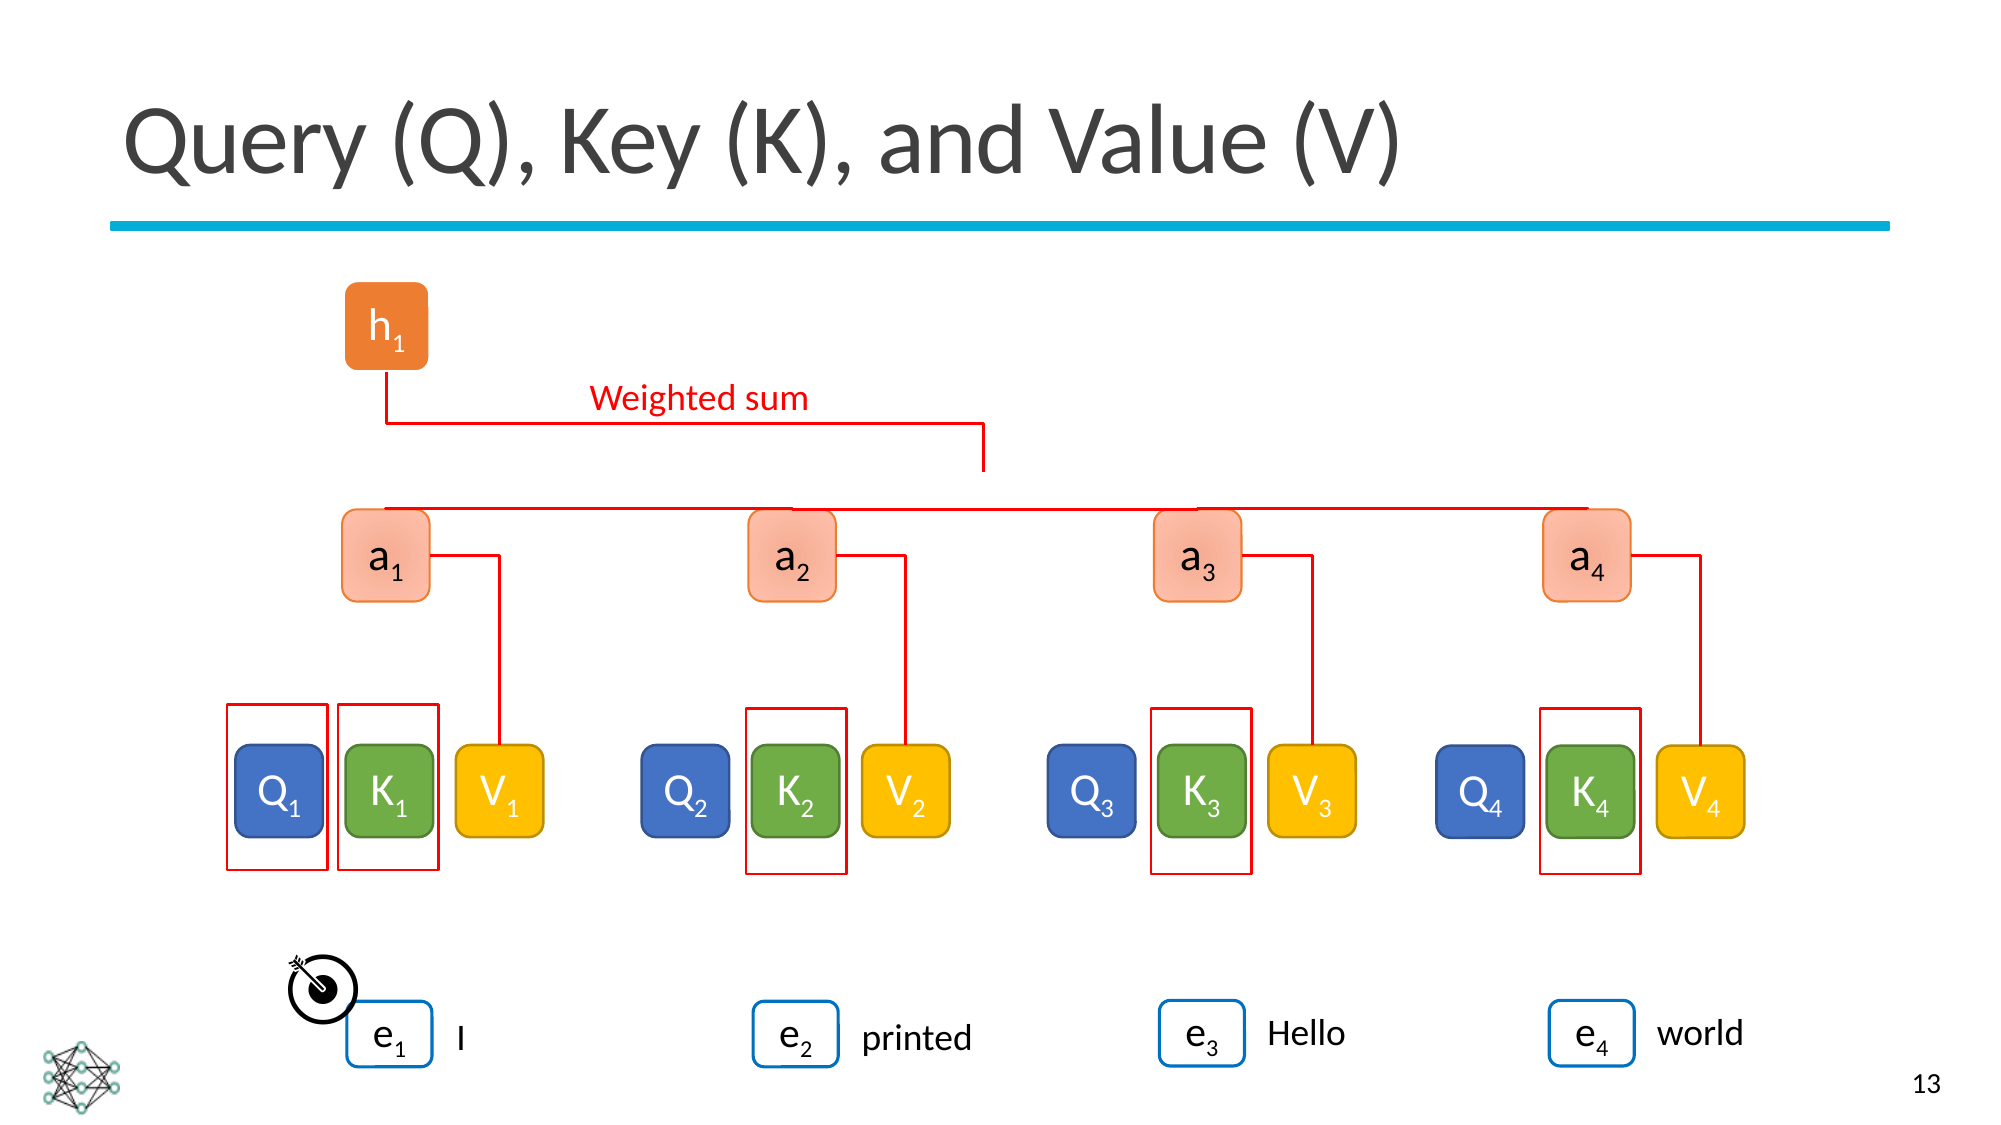

# Query (Q), Key (K), and Value (V)
h1
Weighted sum
a4
a2
a3
a1

V3
V1
V2
K3
K1
K2
Q3
Q1
Q2
V4
K4
Q4
🎯
e3
Hello
e4
world
e1
e2
I
printed
13